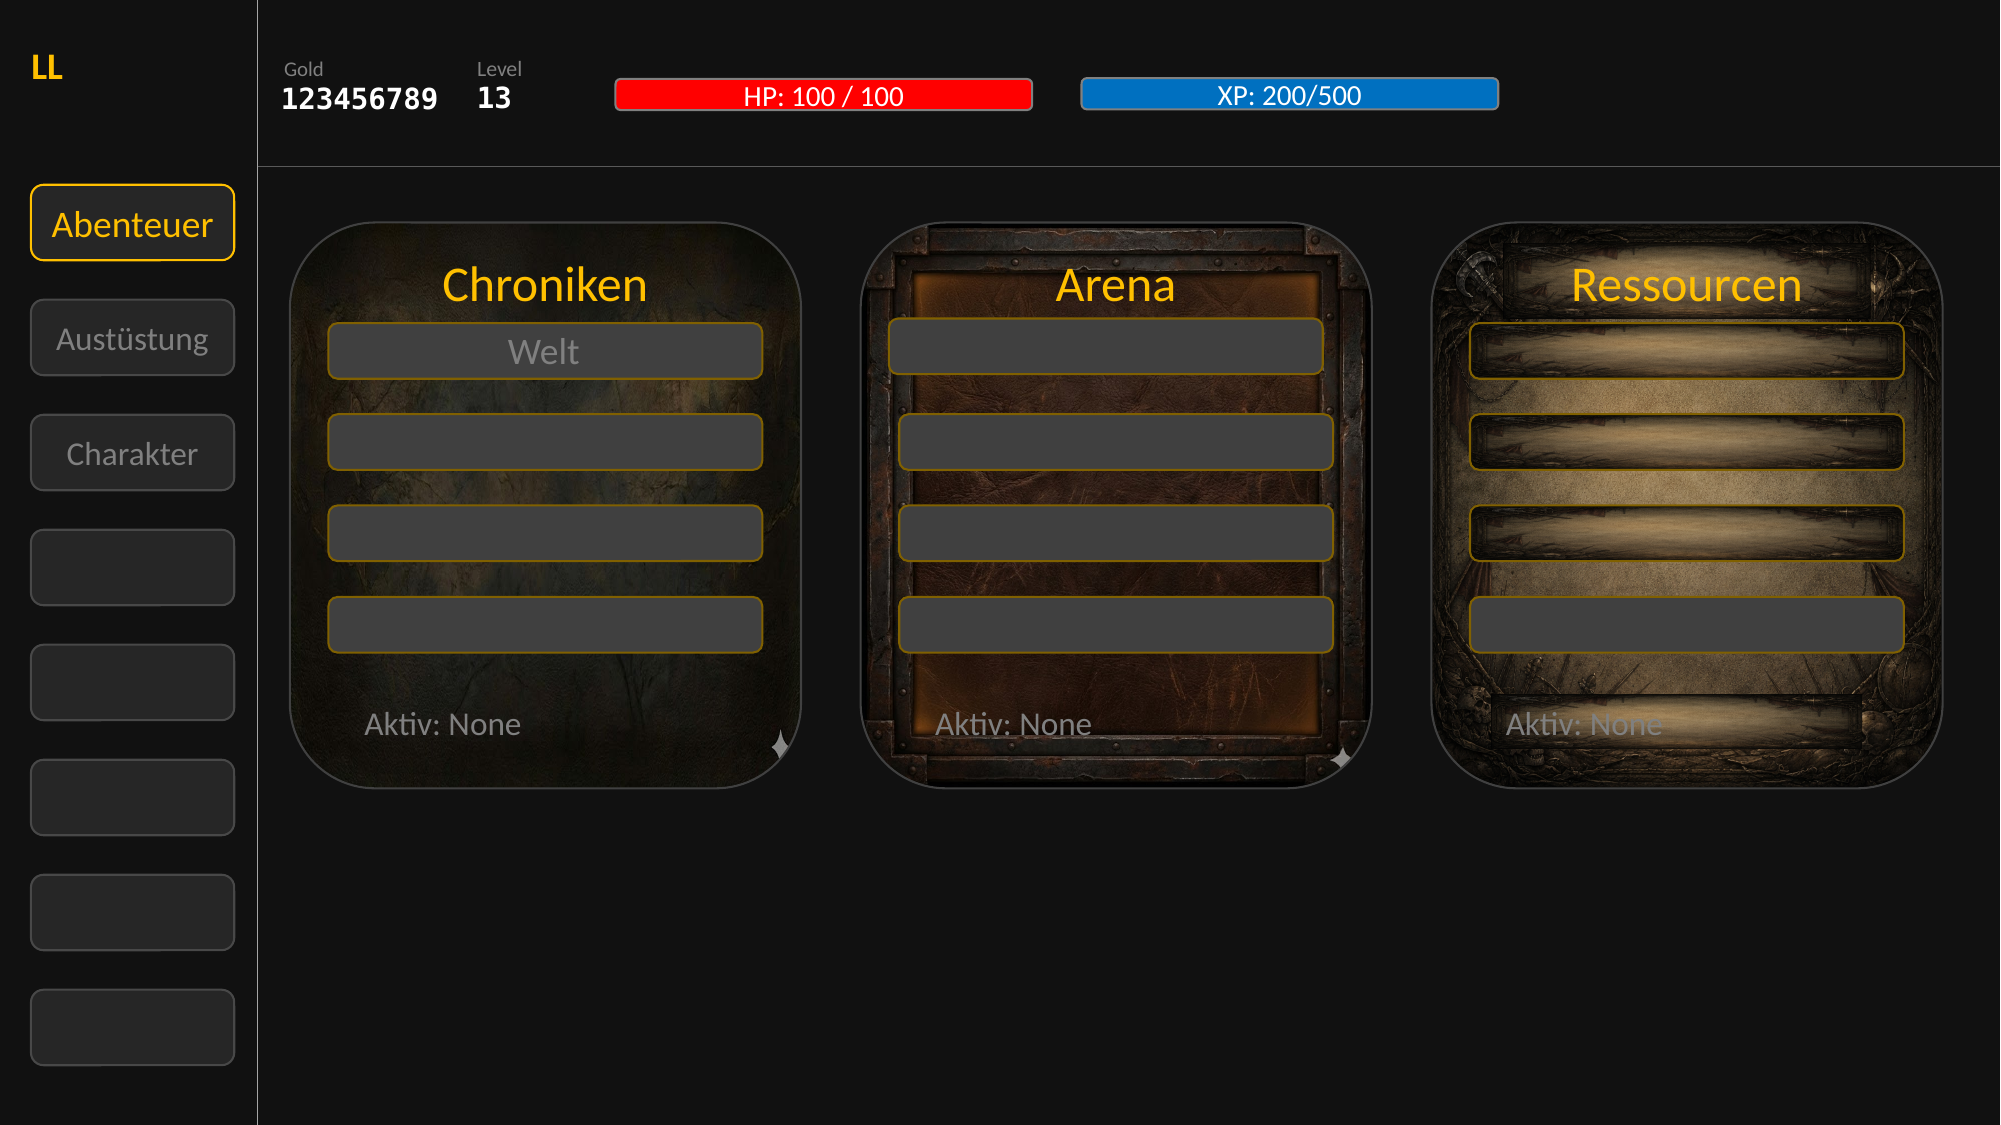

LL
Gold
Level
13
123456789
XP: 200/500
HP: 100 / 100
Abenteuer

Arena

Aktiv: None

Ressourcen

Aktiv: None

Chroniken

Aktiv: None
Austüstung
Welt

Charakter